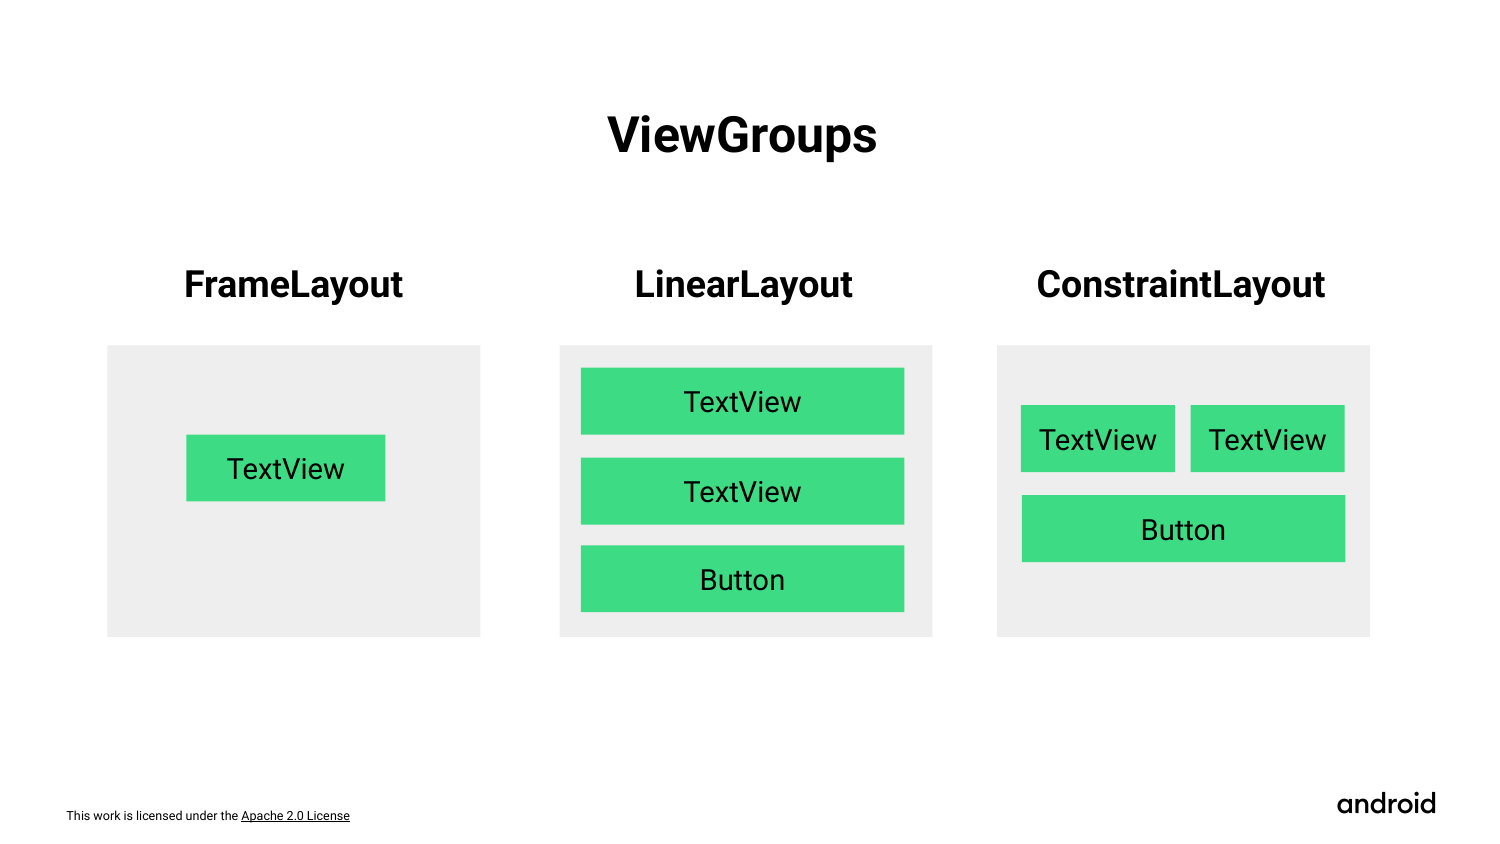

ViewGroups
FrameLayout
LinearLayout
ConstraintLayout

TextView
TextView
TextView
TextView
TextView
Button
Button